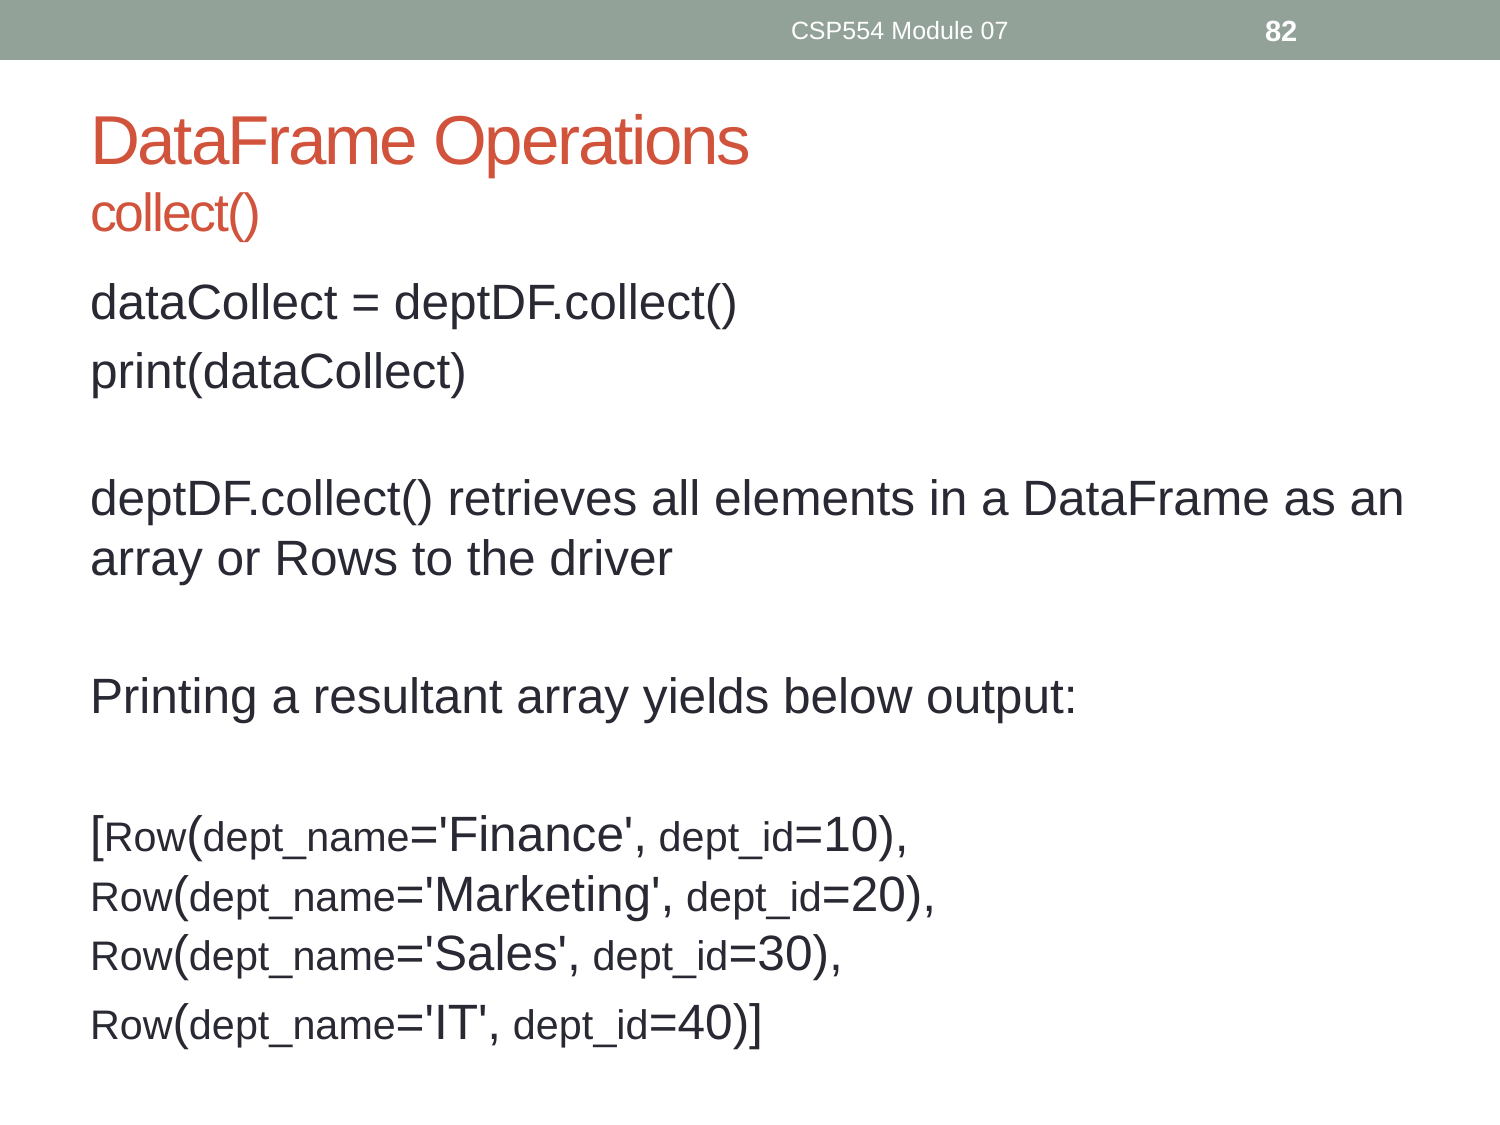

CSP554 Module 07
82
# DataFrame Operations collect()
dataCollect = deptDF.collect()
print(dataCollect)

deptDF.collect() retrieves all elements in a DataFrame as an array or Rows to the driver

Printing a resultant array yields below output:

[Row(dept_name='Finance', dept_id=10), Row(dept_name='Marketing', dept_id=20), Row(dept_name='Sales', dept_id=30),
Row(dept_name='IT', dept_id=40)]